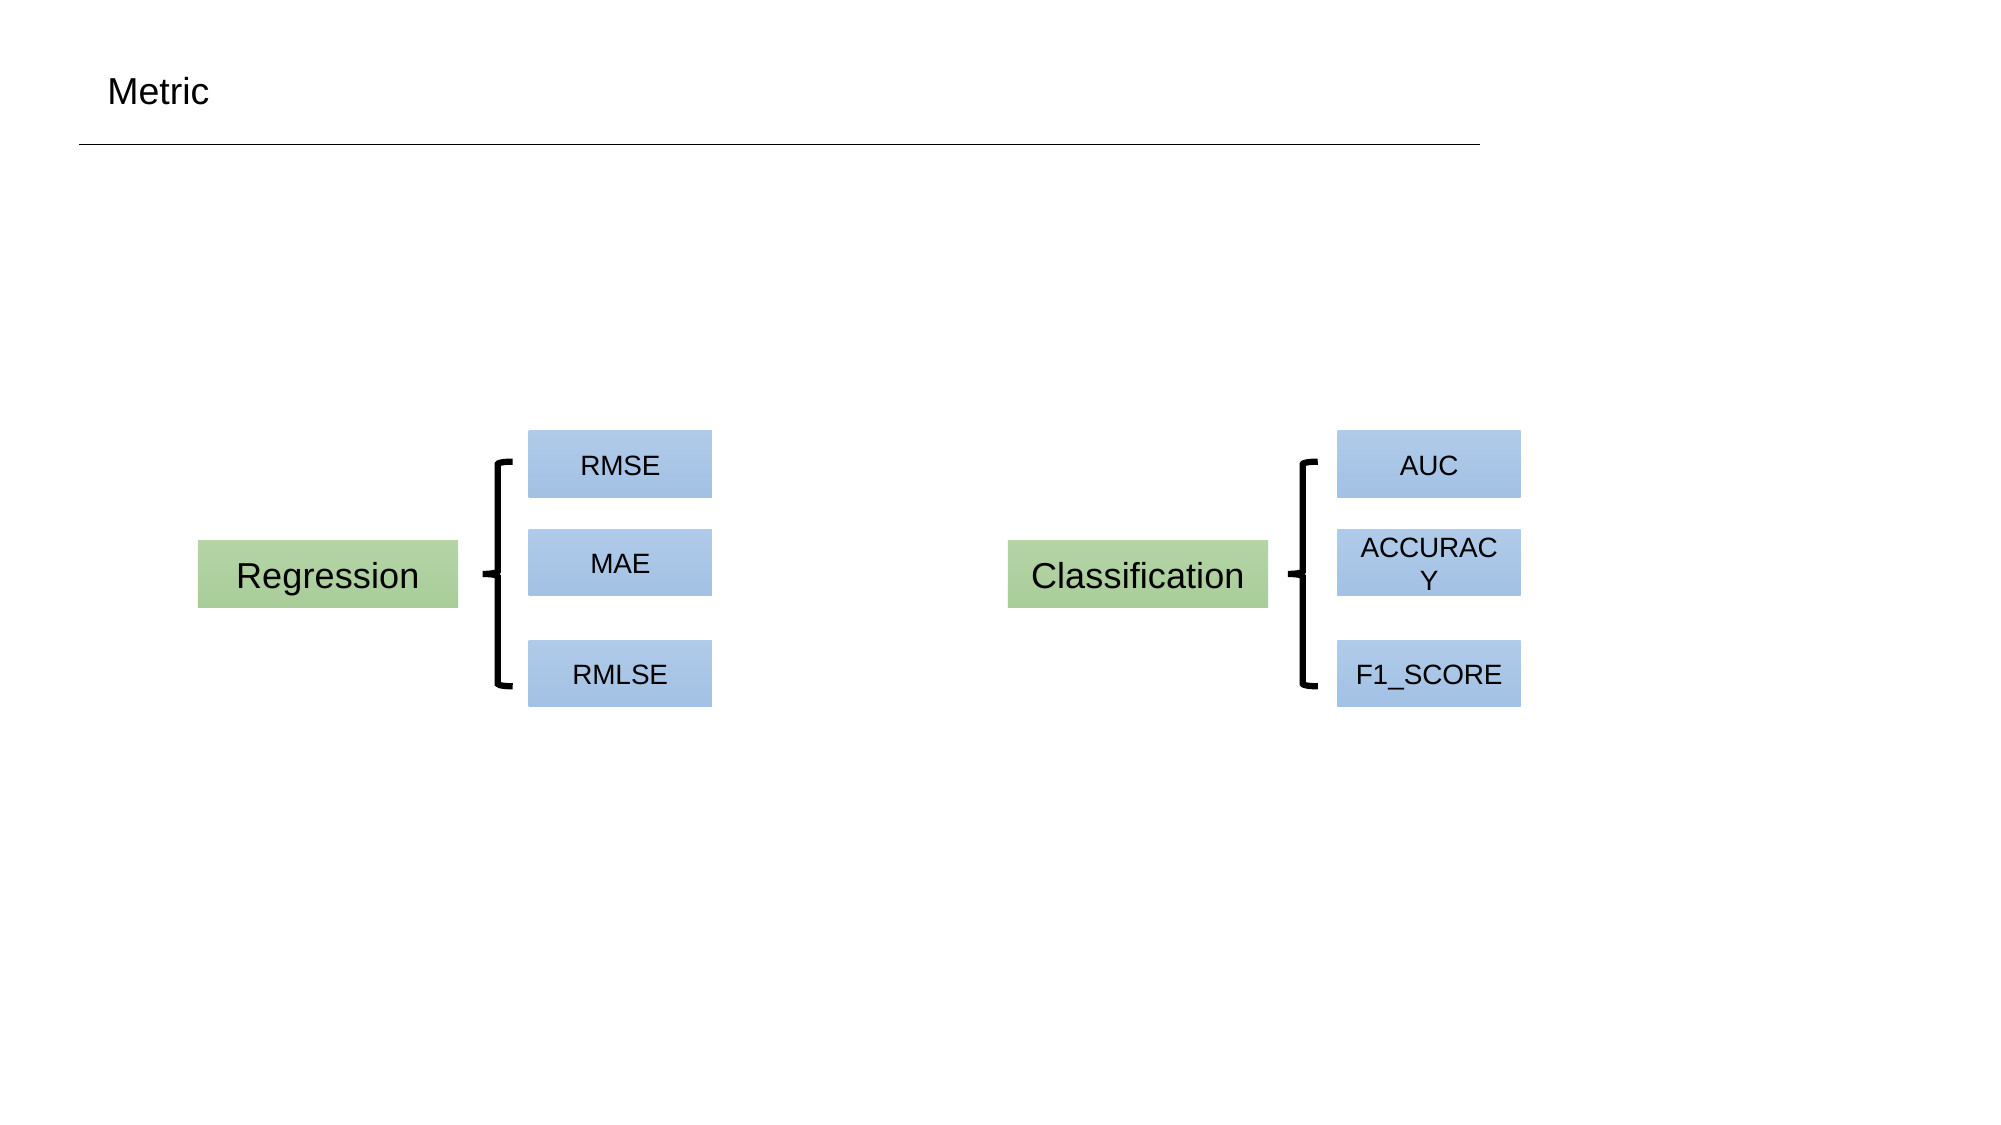

Metric
RMSE
AUC

MAE
ACCURACY
Regression
Classification
RMLSE
F1_SCORE